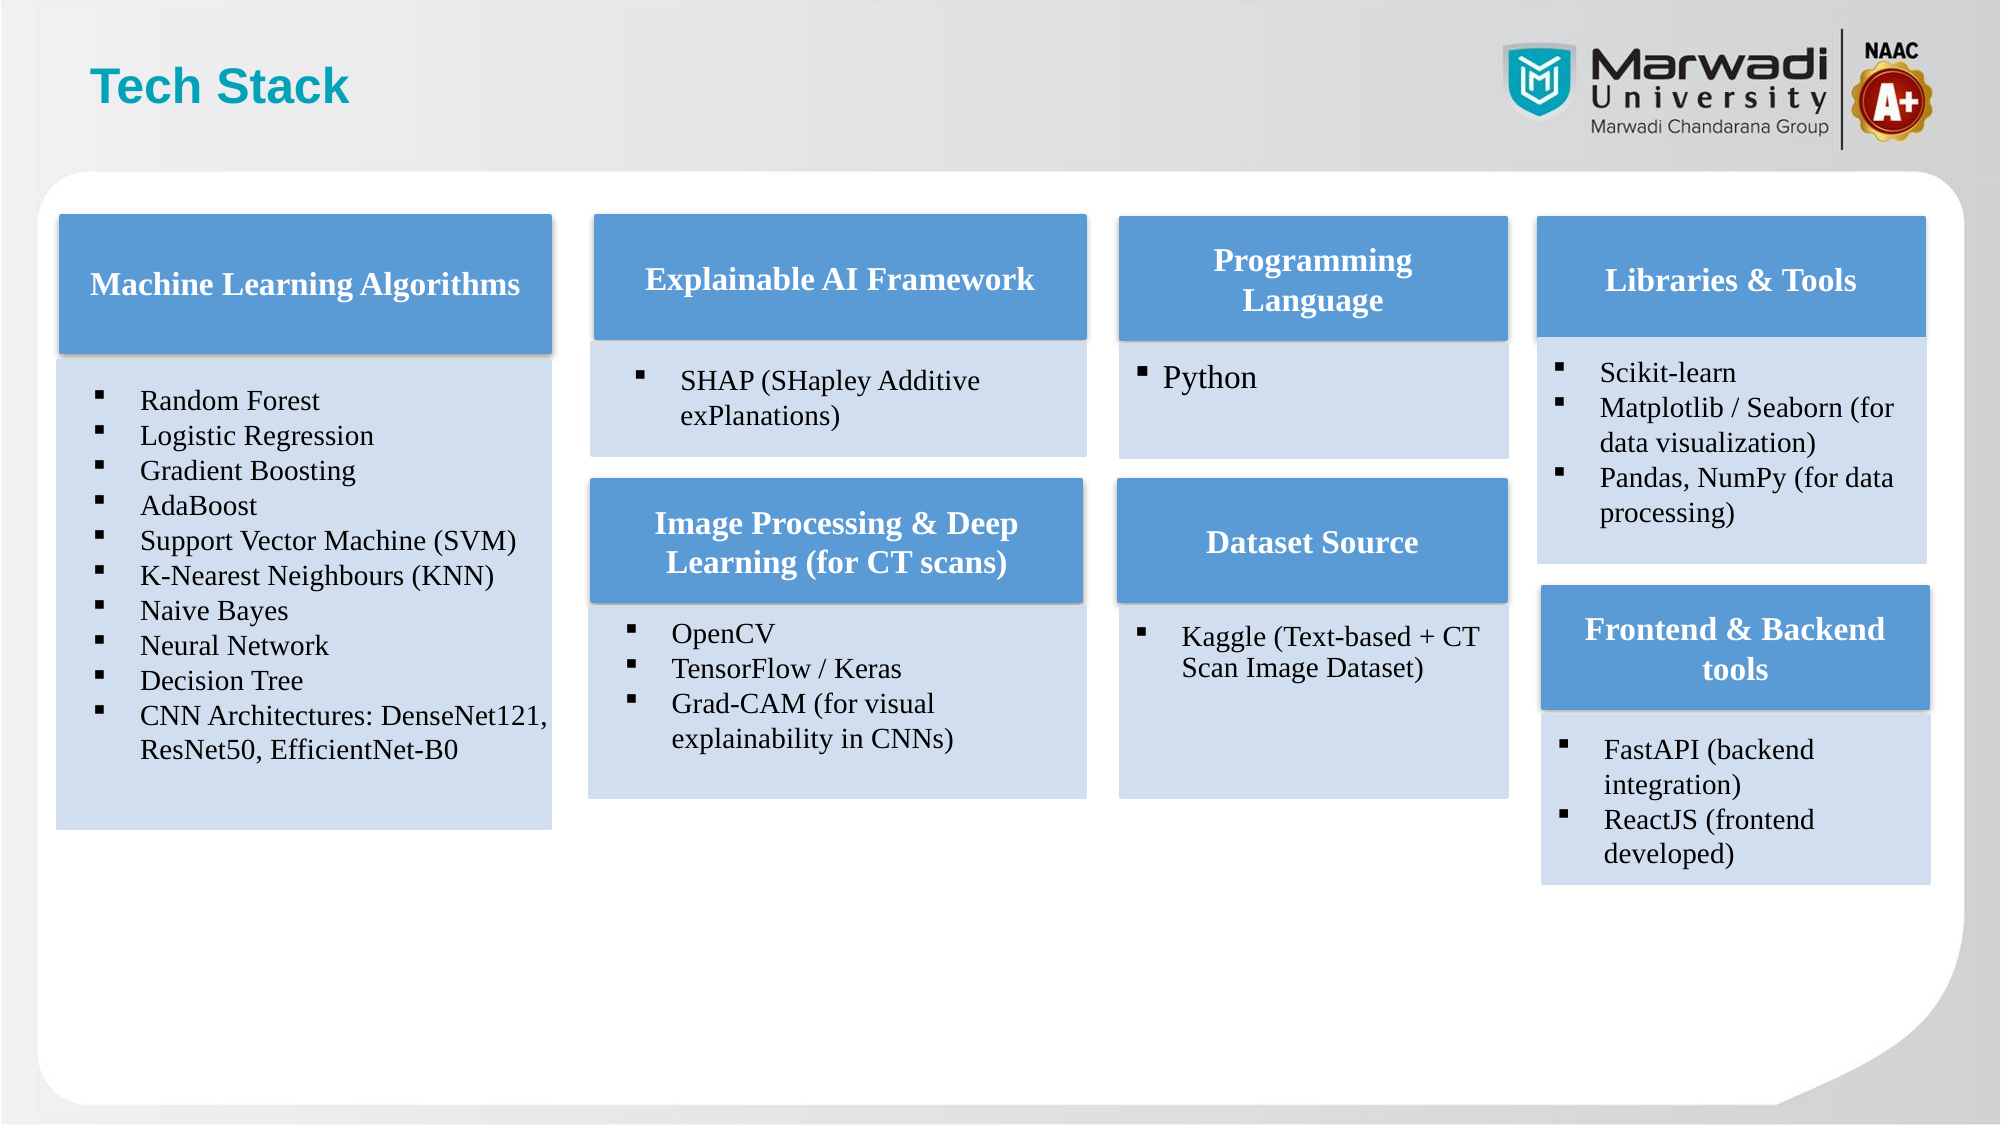

# Tech Stack

Machine Learning Algorithms

Explainable AI Framework

Programming Language

Libraries & Tools

Scikit-learn
Matplotlib / Seaborn (for data visualization)
Pandas, NumPy (for data processing)

Python

SHAP (SHapley Additive exPlanations)
Random Forest
Logistic Regression
Gradient Boosting
AdaBoost
Support Vector Machine (SVM)
K-Nearest Neighbours (KNN)
Naive Bayes
Neural Network
Decision Tree
CNN Architectures: DenseNet121, ResNet50, EfficientNet-B0

Image Processing & Deep Learning (for CT scans)

Dataset Source

Frontend & Backend tools

Kaggle (Text-based + CT Scan Image Dataset)

OpenCV
TensorFlow / Keras
Grad-CAM (for visual explainability in CNNs)

FastAPI (backend integration)
ReactJS (frontend developed)